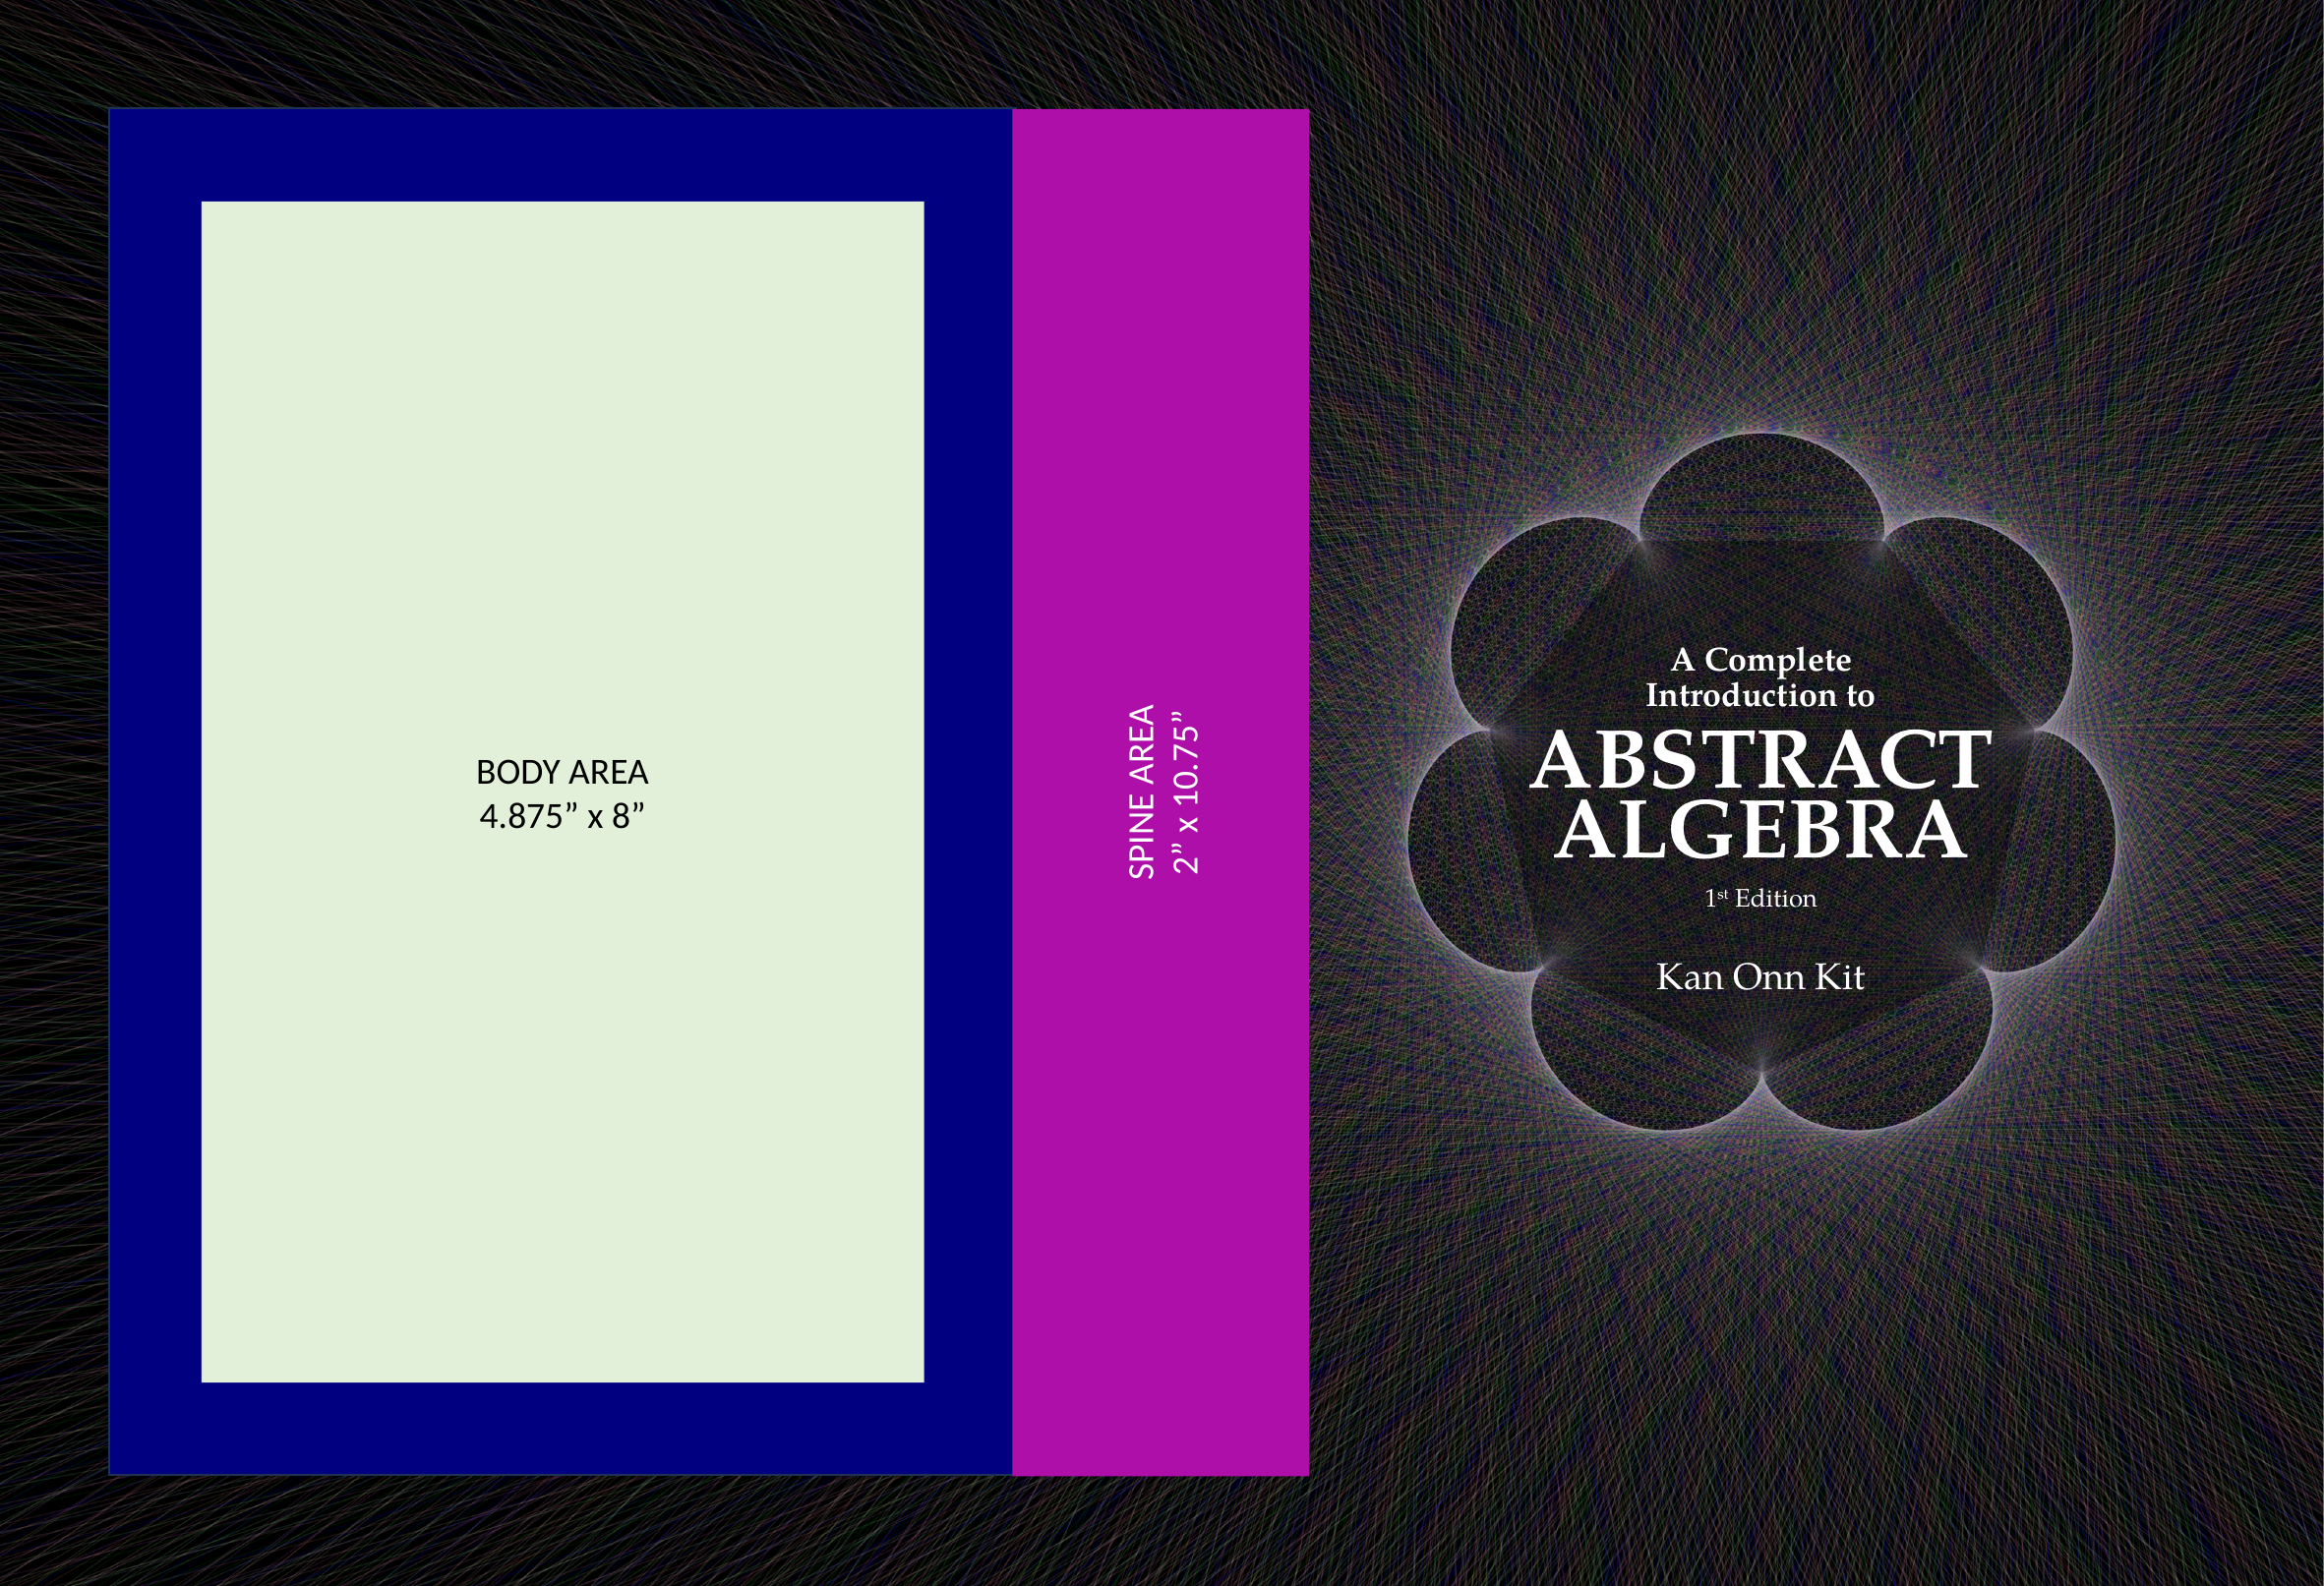

TRIM AREA
6” x 9”
SPINE AREA
2” x 10.75”
BODY AREA
4.875” x 8”
A Complete
Introduction to
ABSTRACT
ALGEBRA
1st Edition
Kan Onn Kit